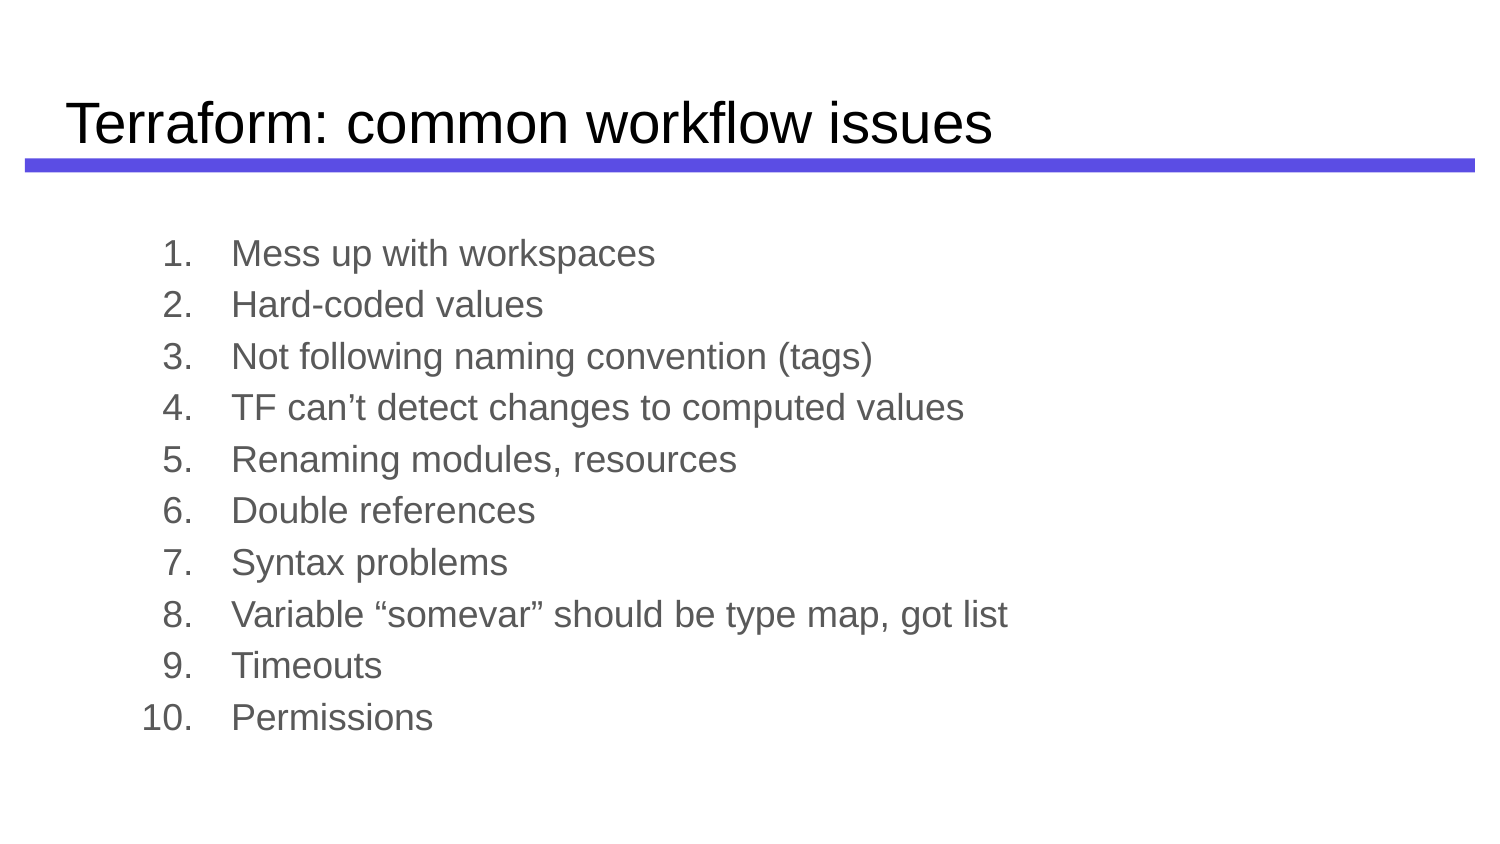

# Terraform: common workflow issues

Mess up with workspaces
Hard-coded values
Not following naming convention (tags)
TF can’t detect changes to computed values
Renaming modules, resources
Double references
Syntax problems
Variable “somevar” should be type map, got list
Timeouts
Permissions